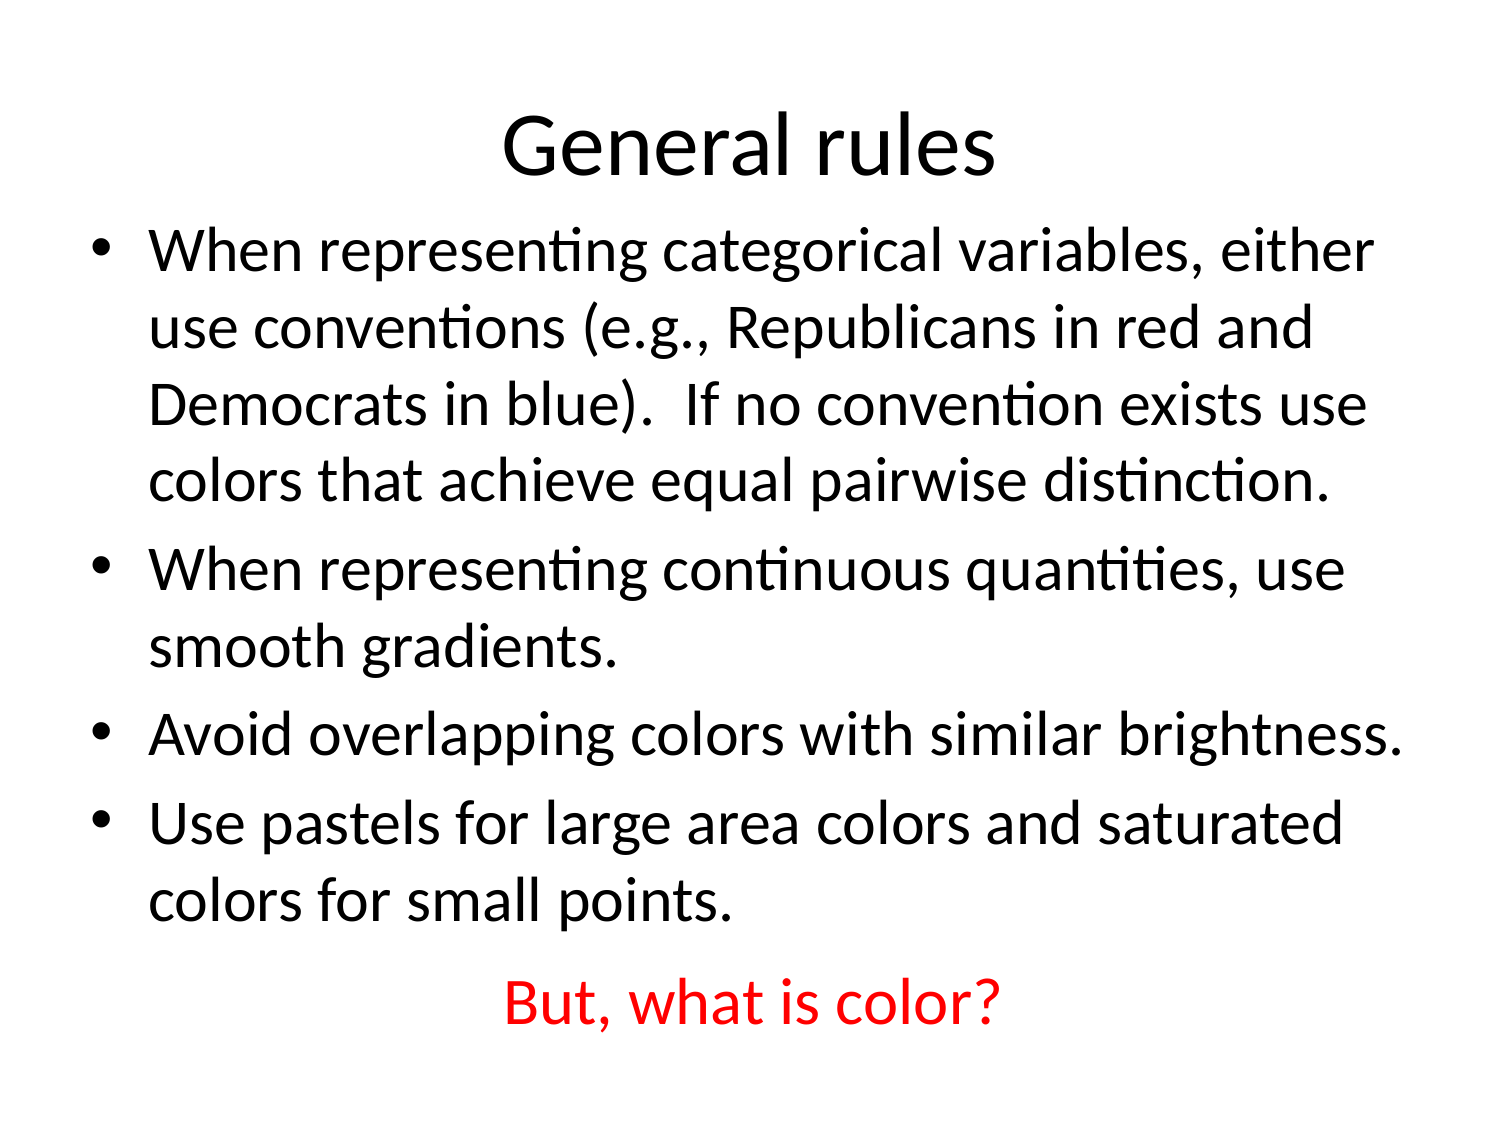

# General rules
When representing categorical variables, either use conventions (e.g., Republicans in red and Democrats in blue).  If no convention exists use colors that achieve equal pairwise distinction.
When representing continuous quantities, use smooth gradients.
Avoid overlapping colors with similar brightness.
Use pastels for large area colors and saturated colors for small points.
But, what is color?